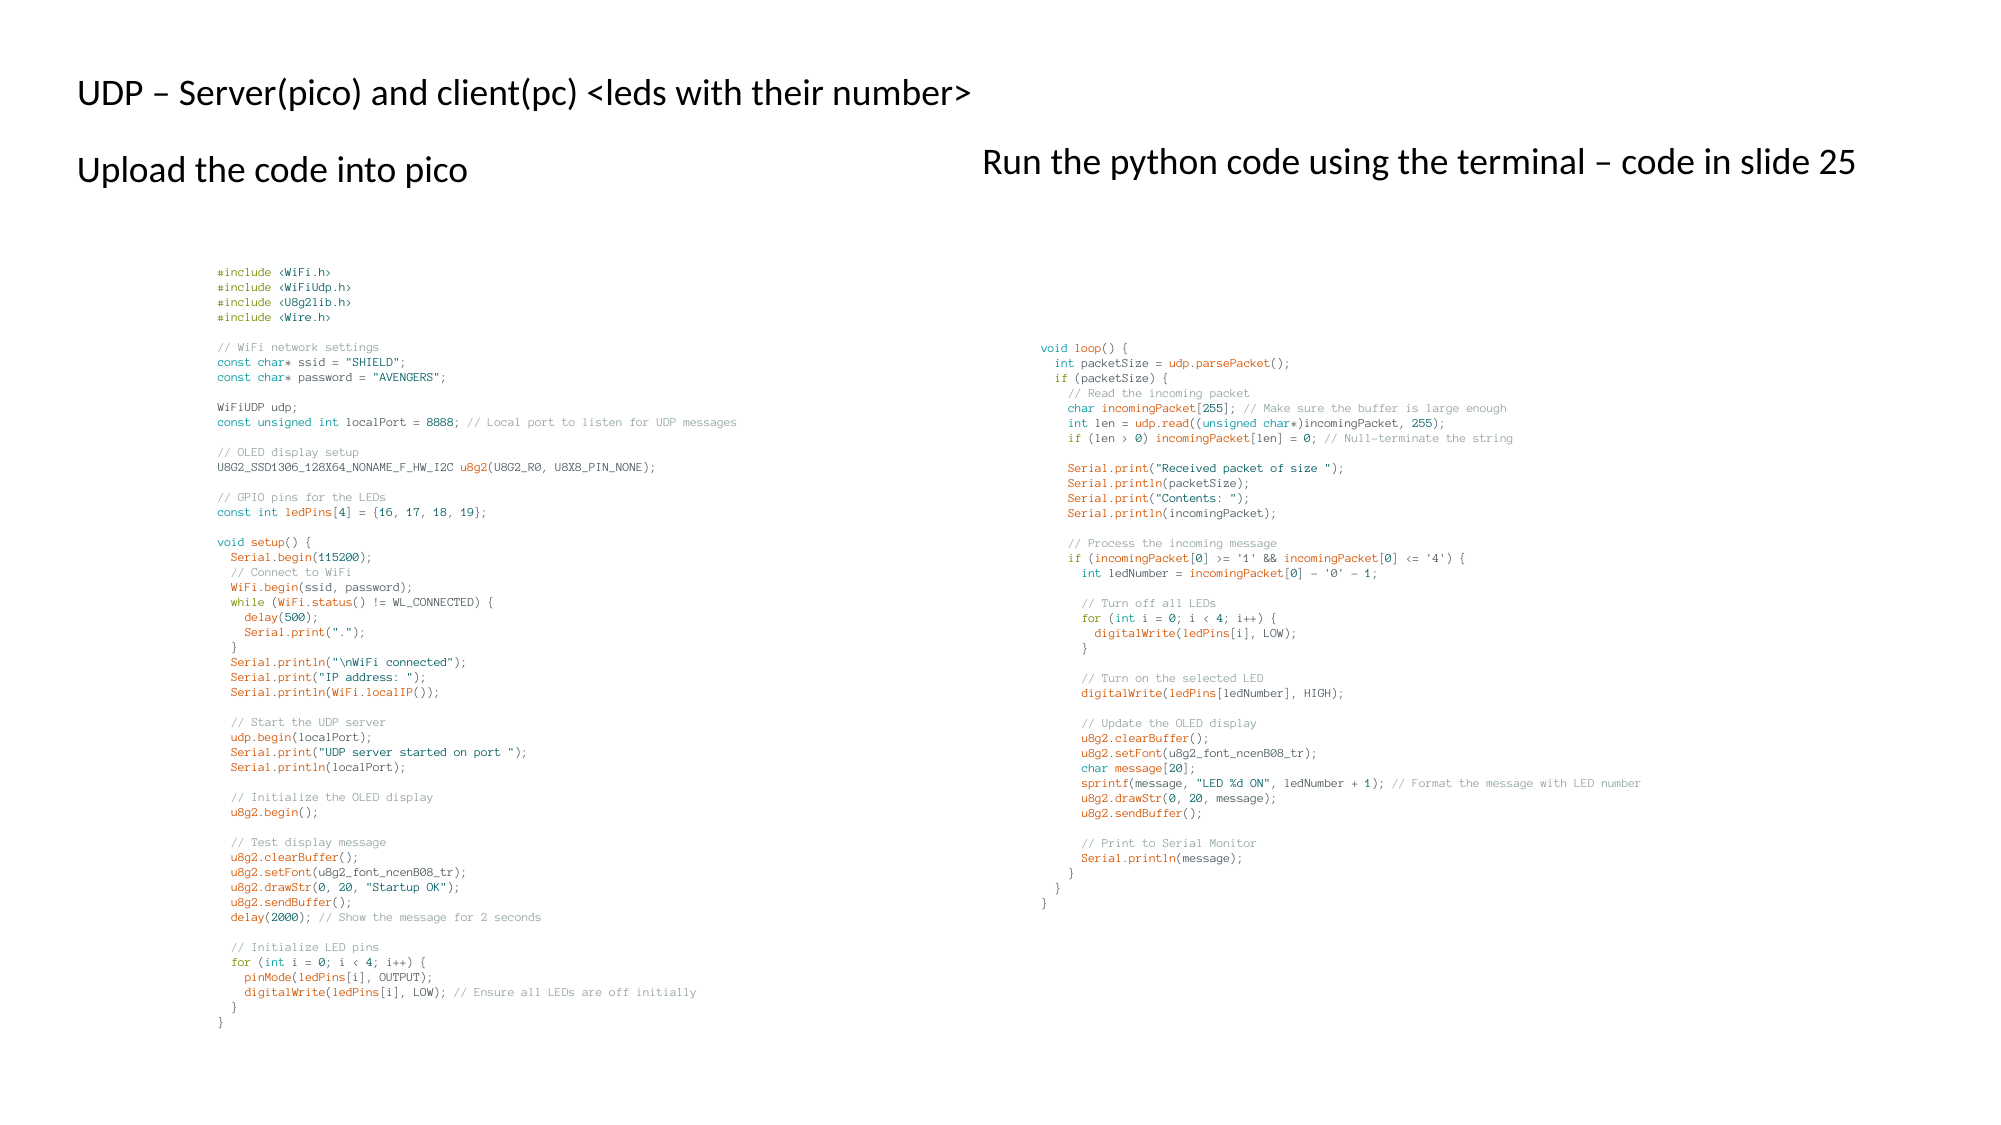

UDP – Server(pico) and client(pc) <leds with their number>
Run the python code using the terminal – code in slide 25

Upload the code into pico
#include <WiFi.h>
#include <WiFiUdp.h>
#include <U8g2lib.h>
#include <Wire.h>
// WiFi network settings
const char* ssid = "SHIELD";
const char* password = "AVENGERS";
WiFiUDP udp;
const unsigned int localPort = 8888; // Local port to listen for UDP messages
// OLED display setup
U8G2_SSD1306_128X64_NONAME_F_HW_I2C u8g2(U8G2_R0, U8X8_PIN_NONE);
// GPIO pins for the LEDs
const int ledPins[4] = {16, 17, 18, 19};
void setup() {
  Serial.begin(115200);
  // Connect to WiFi
  WiFi.begin(ssid, password);
  while (WiFi.status() != WL_CONNECTED) {
    delay(500);
    Serial.print(".");
  }
  Serial.println("\nWiFi connected");
  Serial.print("IP address: ");
  Serial.println(WiFi.localIP());
  // Start the UDP server
  udp.begin(localPort);
  Serial.print("UDP server started on port ");
  Serial.println(localPort);
  // Initialize the OLED display
  u8g2.begin();
  // Test display message
  u8g2.clearBuffer();
  u8g2.setFont(u8g2_font_ncenB08_tr);
  u8g2.drawStr(0, 20, "Startup OK");
  u8g2.sendBuffer();
  delay(2000); // Show the message for 2 seconds
  // Initialize LED pins
  for (int i = 0; i < 4; i++) {
    pinMode(ledPins[i], OUTPUT);
    digitalWrite(ledPins[i], LOW); // Ensure all LEDs are off initially
  }
}
void loop() {
  int packetSize = udp.parsePacket();
  if (packetSize) {
    // Read the incoming packet
    char incomingPacket[255]; // Make sure the buffer is large enough
    int len = udp.read((unsigned char*)incomingPacket, 255);
    if (len > 0) incomingPacket[len] = 0; // Null-terminate the string
    Serial.print("Received packet of size ");
    Serial.println(packetSize);
    Serial.print("Contents: ");
    Serial.println(incomingPacket);
    // Process the incoming message
    if (incomingPacket[0] >= '1' && incomingPacket[0] <= '4') {
      int ledNumber = incomingPacket[0] - '0' - 1;
      // Turn off all LEDs
      for (int i = 0; i < 4; i++) {
        digitalWrite(ledPins[i], LOW);
      }
      // Turn on the selected LED
      digitalWrite(ledPins[ledNumber], HIGH);
      // Update the OLED display
      u8g2.clearBuffer();
      u8g2.setFont(u8g2_font_ncenB08_tr);
      char message[20];
      sprintf(message, "LED %d ON", ledNumber + 1); // Format the message with LED number
      u8g2.drawStr(0, 20, message);
      u8g2.sendBuffer();
      // Print to Serial Monitor
      Serial.println(message);
    }
  }
}